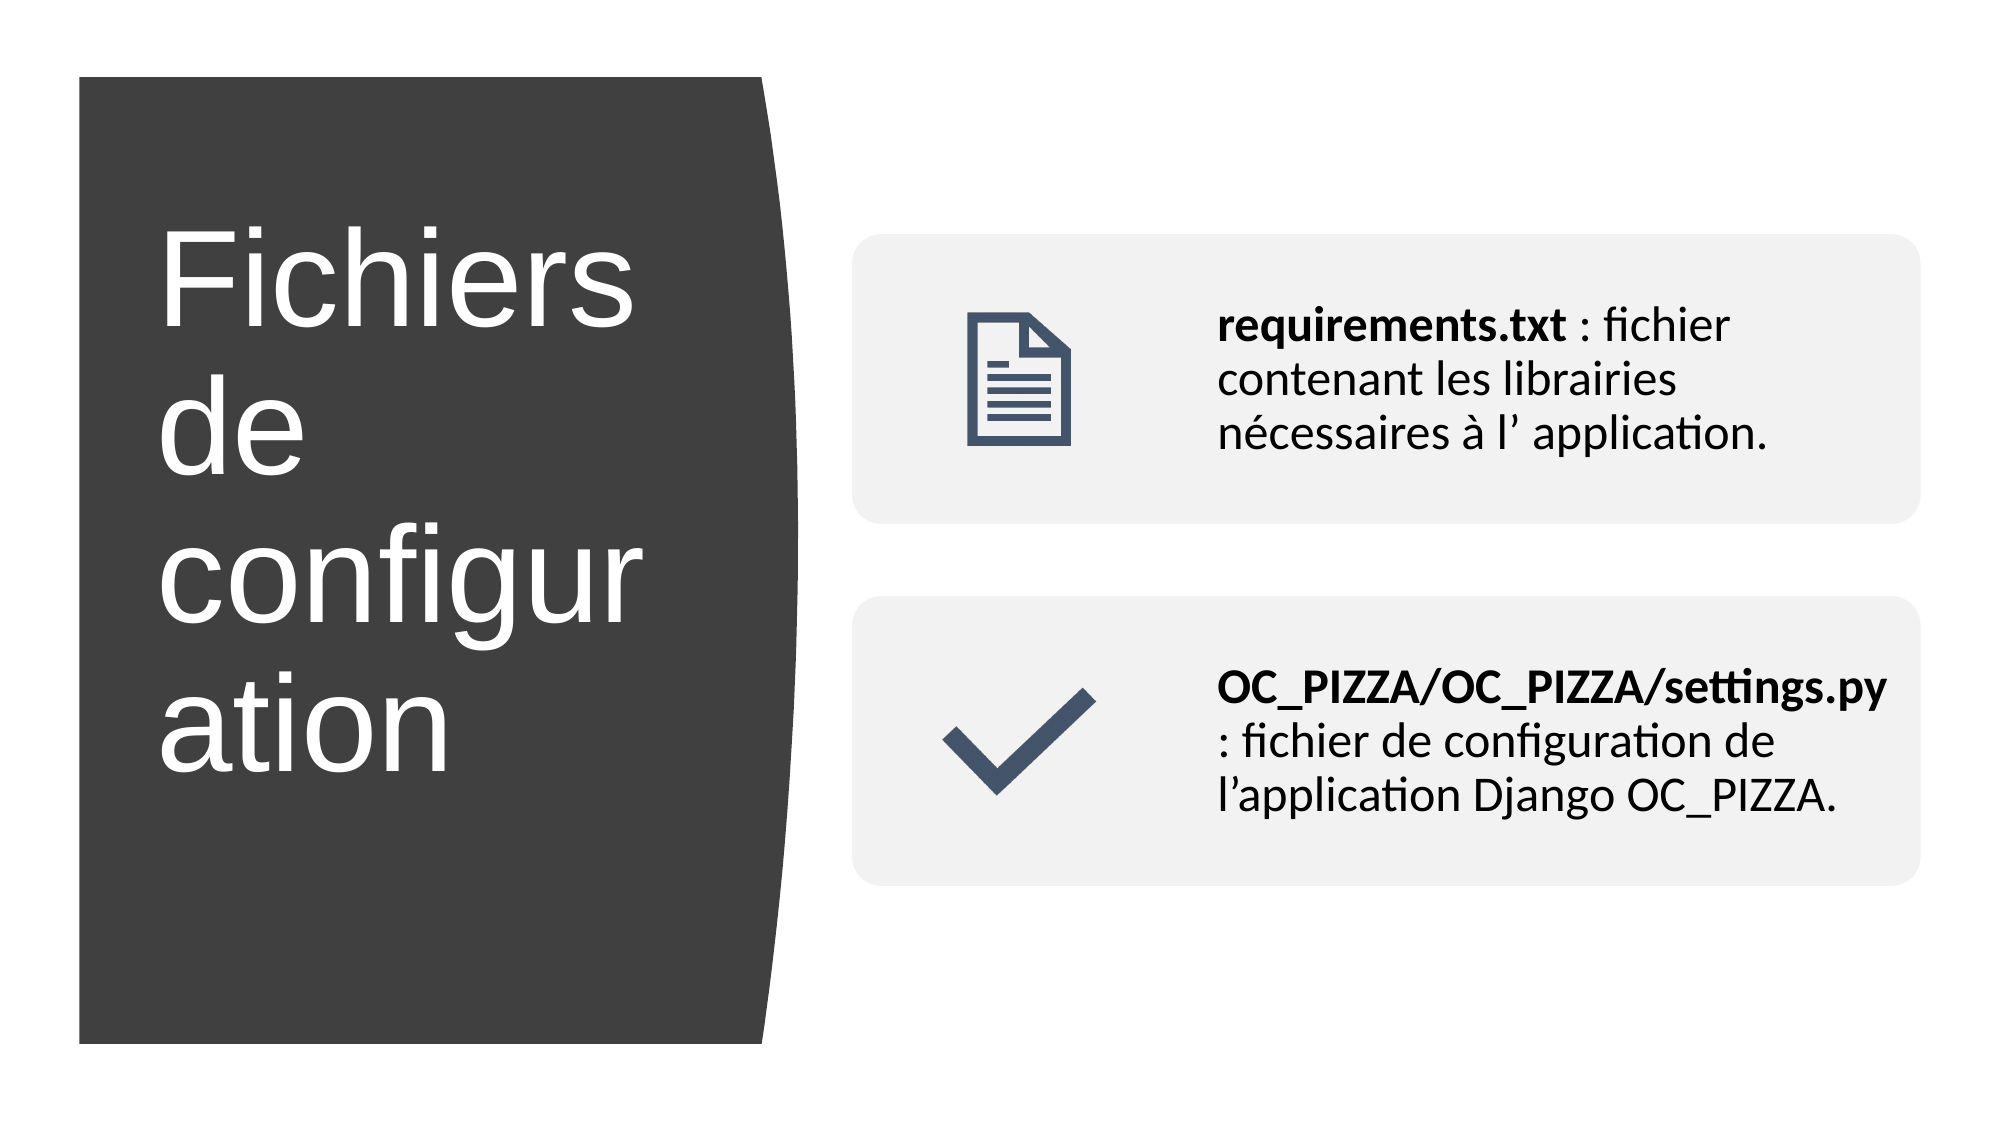

requirements.txt : fichier contenant les librairies nécessaires à l’ application.
OC_PIZZA/OC_PIZZA/settings.py : fichier de configuration de l’application Django OC_PIZZA.

# Fichiers de configuration